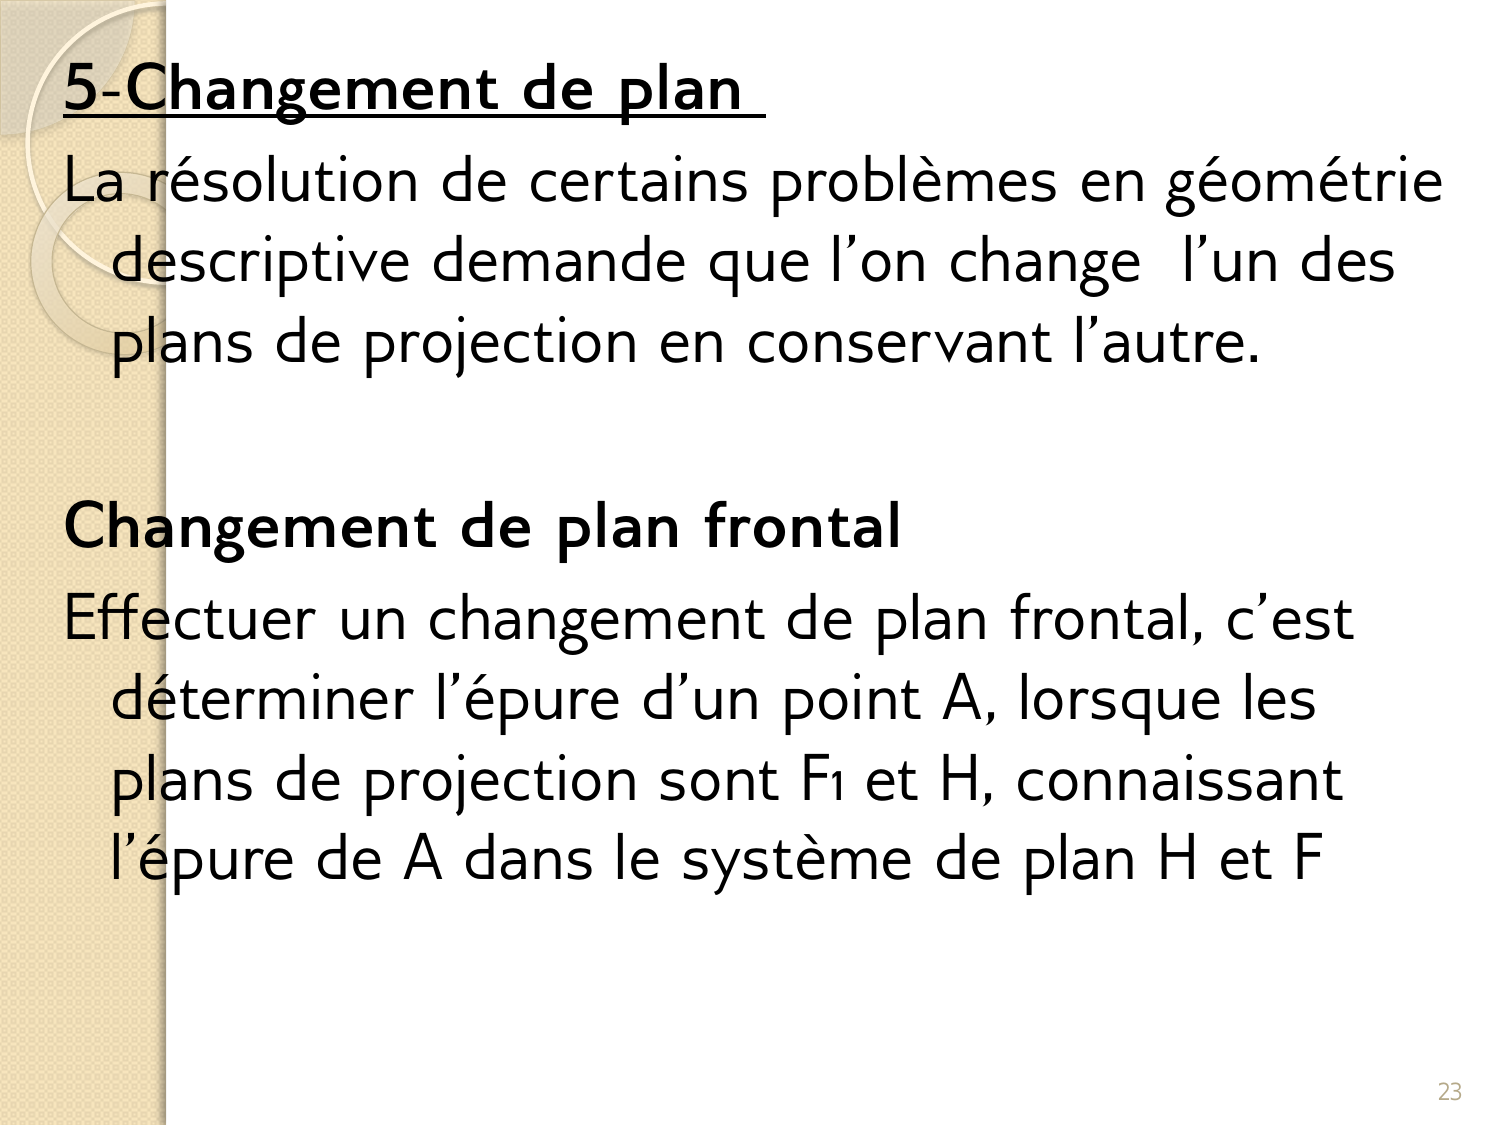

5-Changement de plan
La résolution de certains problèmes en géométrie descriptive demande que l’on change  l’un des plans de projection en conservant l’autre.

Changement de plan frontal
Effectuer un changement de plan frontal, c’est déterminer l’épure d’un point A, lorsque les plans de projection sont F1 et H, connaissant l’épure de A dans le système de plan H et F

23